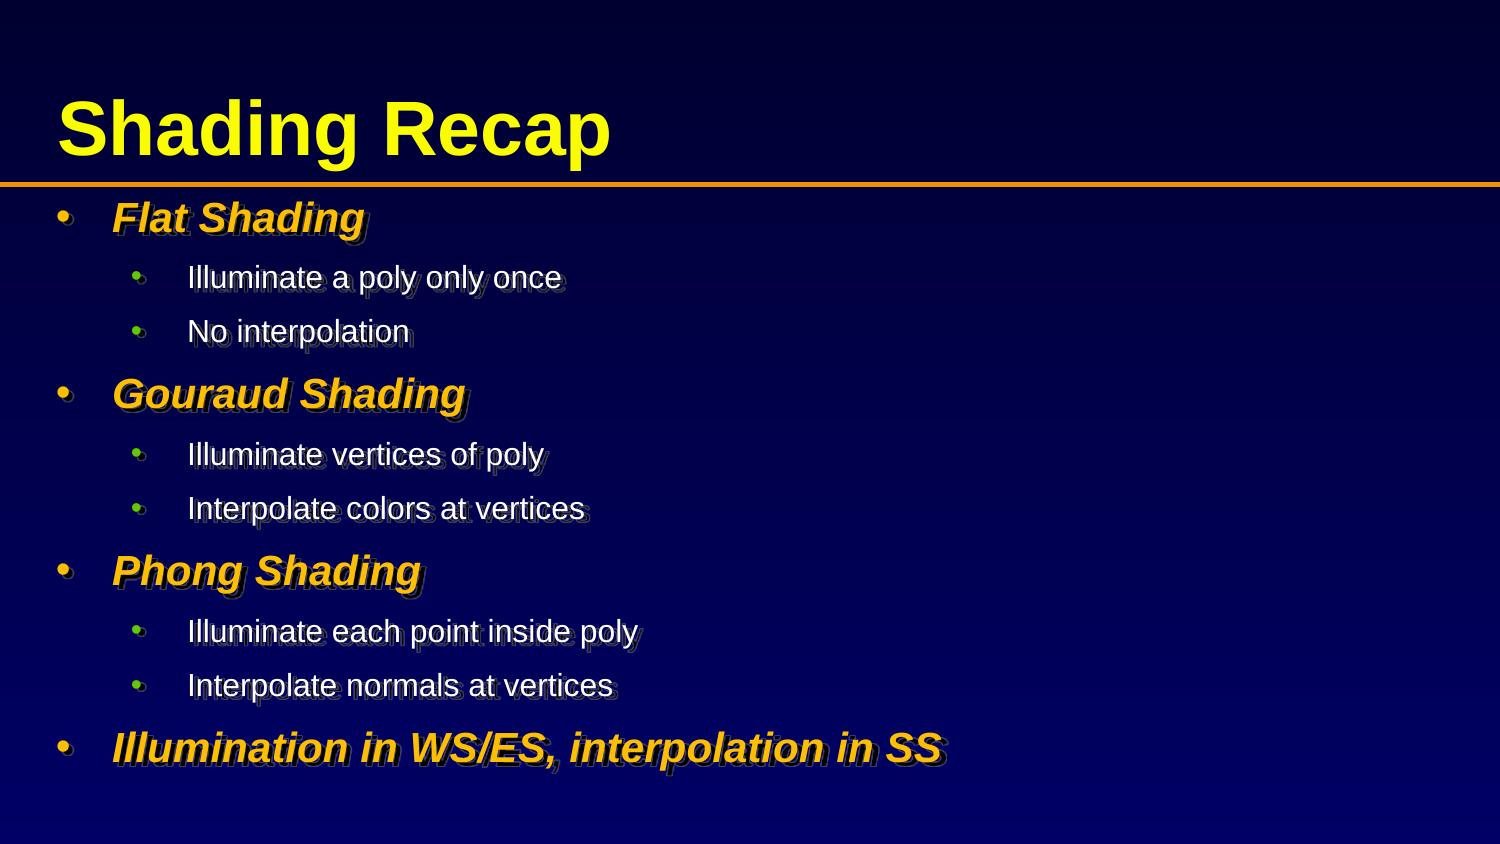

# Shading Recap
Flat Shading
Illuminate a poly only once
No interpolation
Gouraud Shading
Illuminate vertices of poly
Interpolate colors at vertices
Phong Shading
Illuminate each point inside poly
Interpolate normals at vertices
Illumination in WS/ES, interpolation in SS